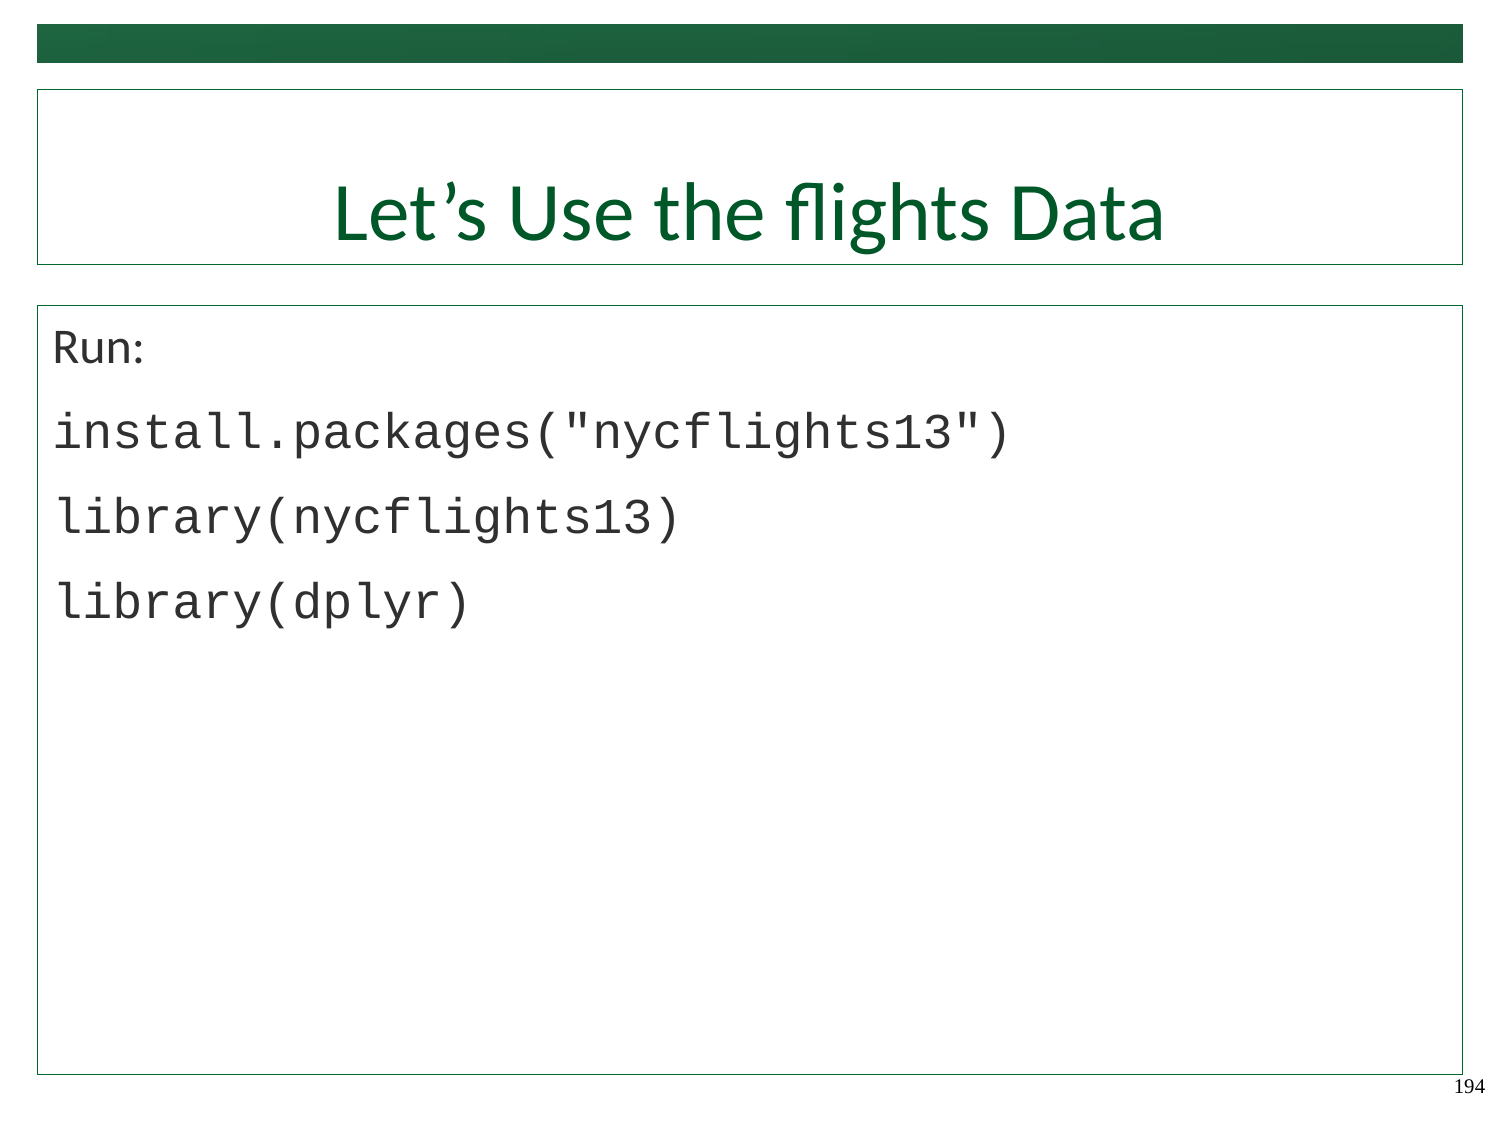

# Let’s Use the flights Data
Run:
install.packages("nycflights13")
library(nycflights13)
library(dplyr)

194